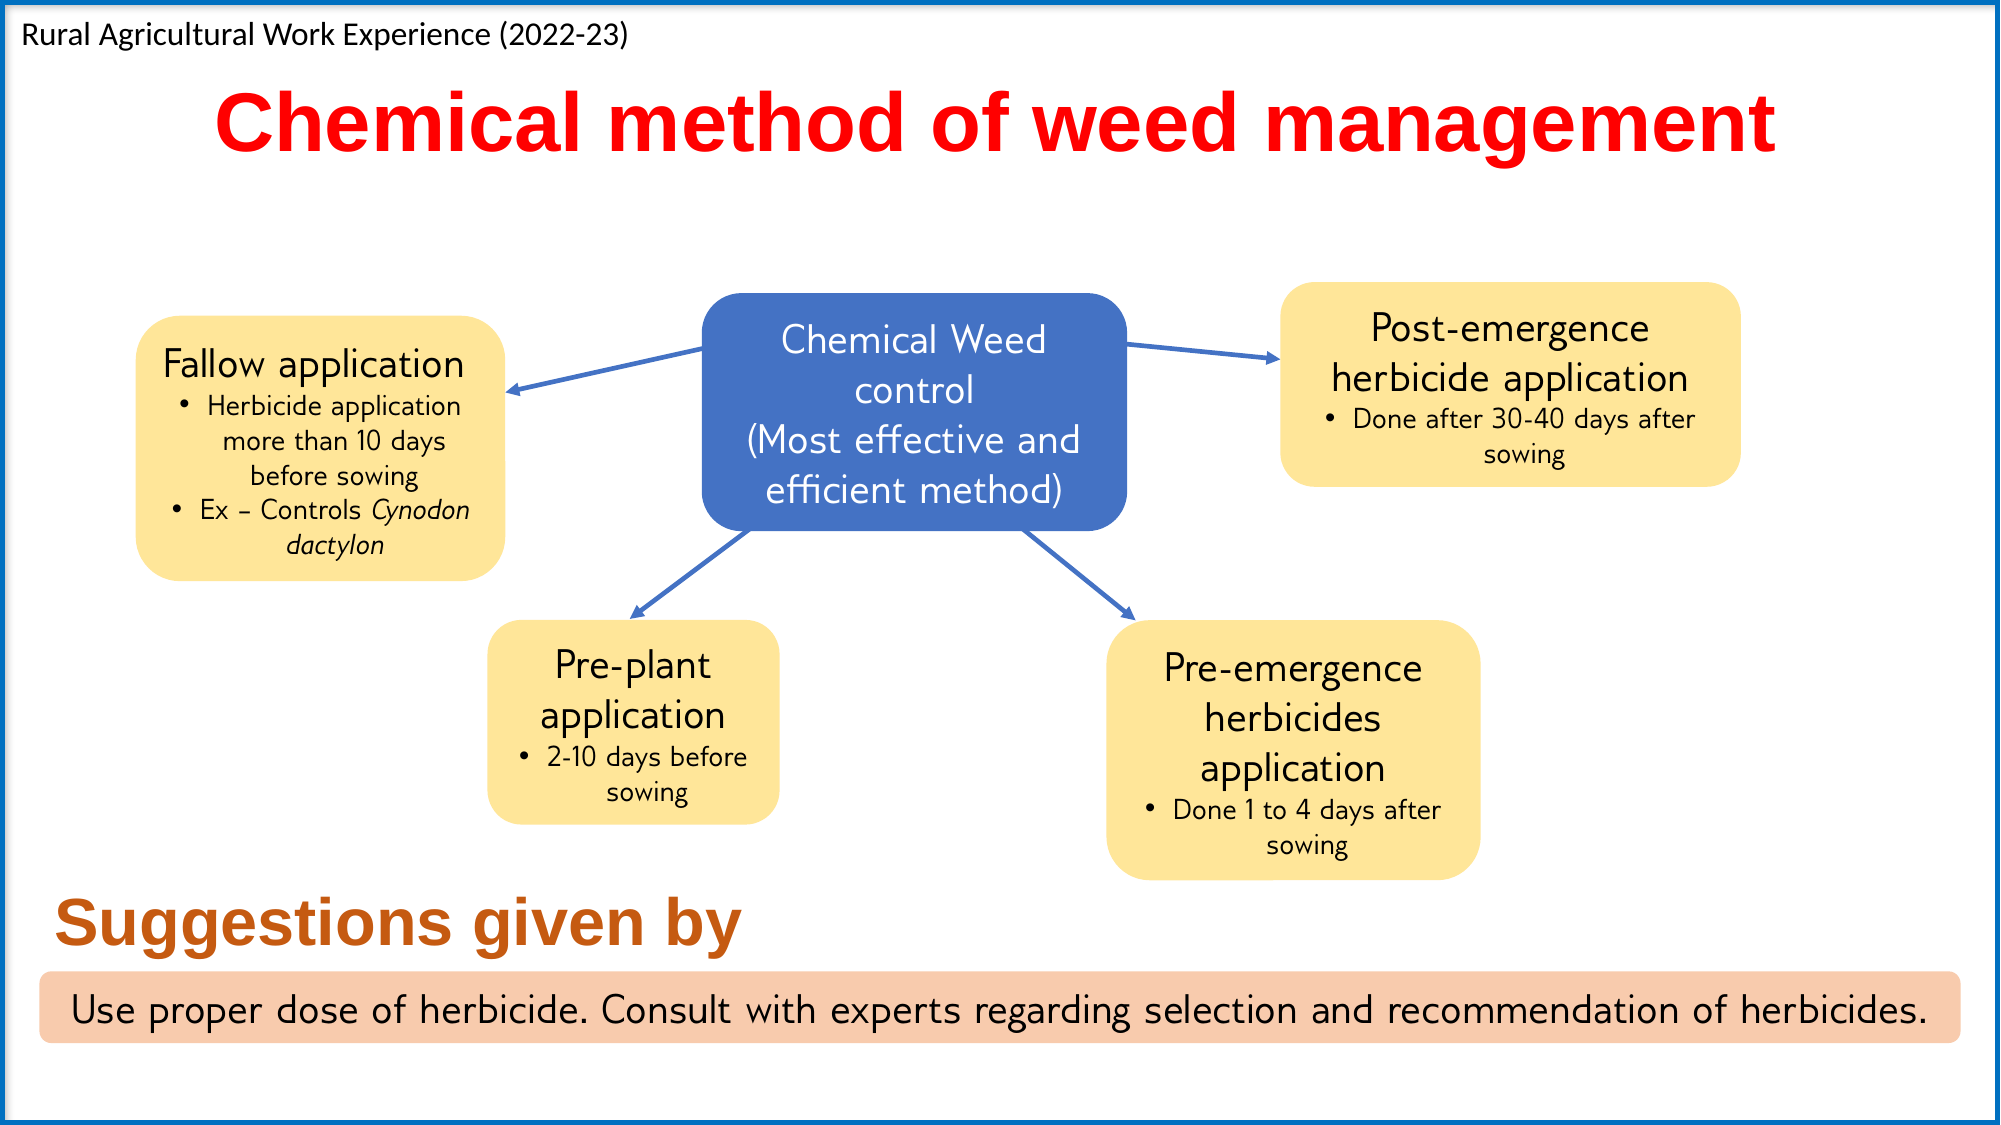

Rural Agricultural Work Experience (2022-23)
Chemical method of weed management
Post-emergence herbicide application
Done after 30-40 days after sowing
Chemical Weed control
(Most effective and efficient method)
Fallow application
Herbicide application more than 10 days before sowing
Ex – Controls Cynodon dactylon
Pre-plant application
2-10 days before sowing
Pre-emergence herbicides application
Done 1 to 4 days after sowing
Suggestions given by us-
Use proper dose of herbicide. Consult with experts regarding selection and recommendation of herbicides.